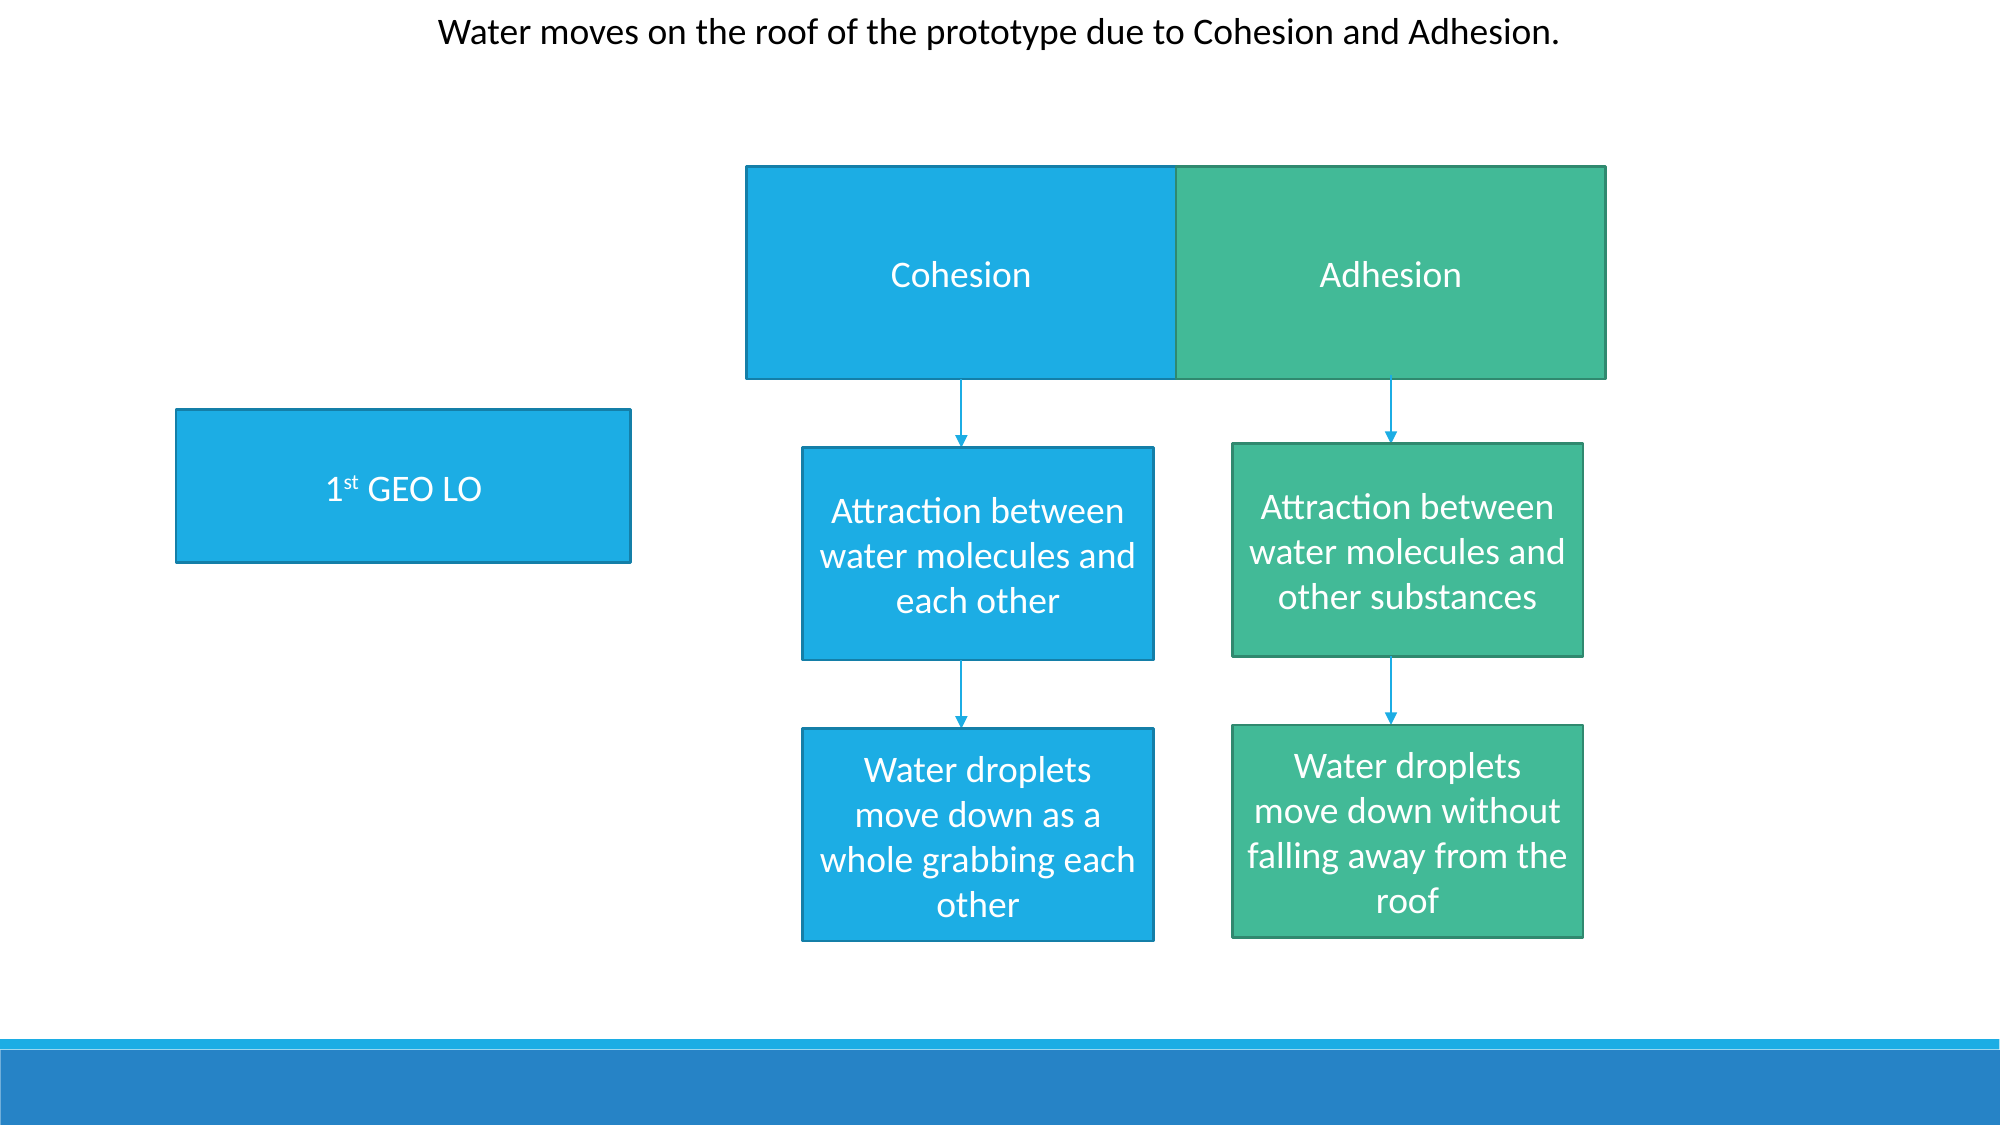

Water moves on the roof of the prototype due to Cohesion and Adhesion.
Adhesion
Cohesion
1st GEO LO
Attraction between water molecules and other substances
Attraction between water molecules and each other
Water droplets move down without falling away from the roof
Water droplets move down as a whole grabbing each other